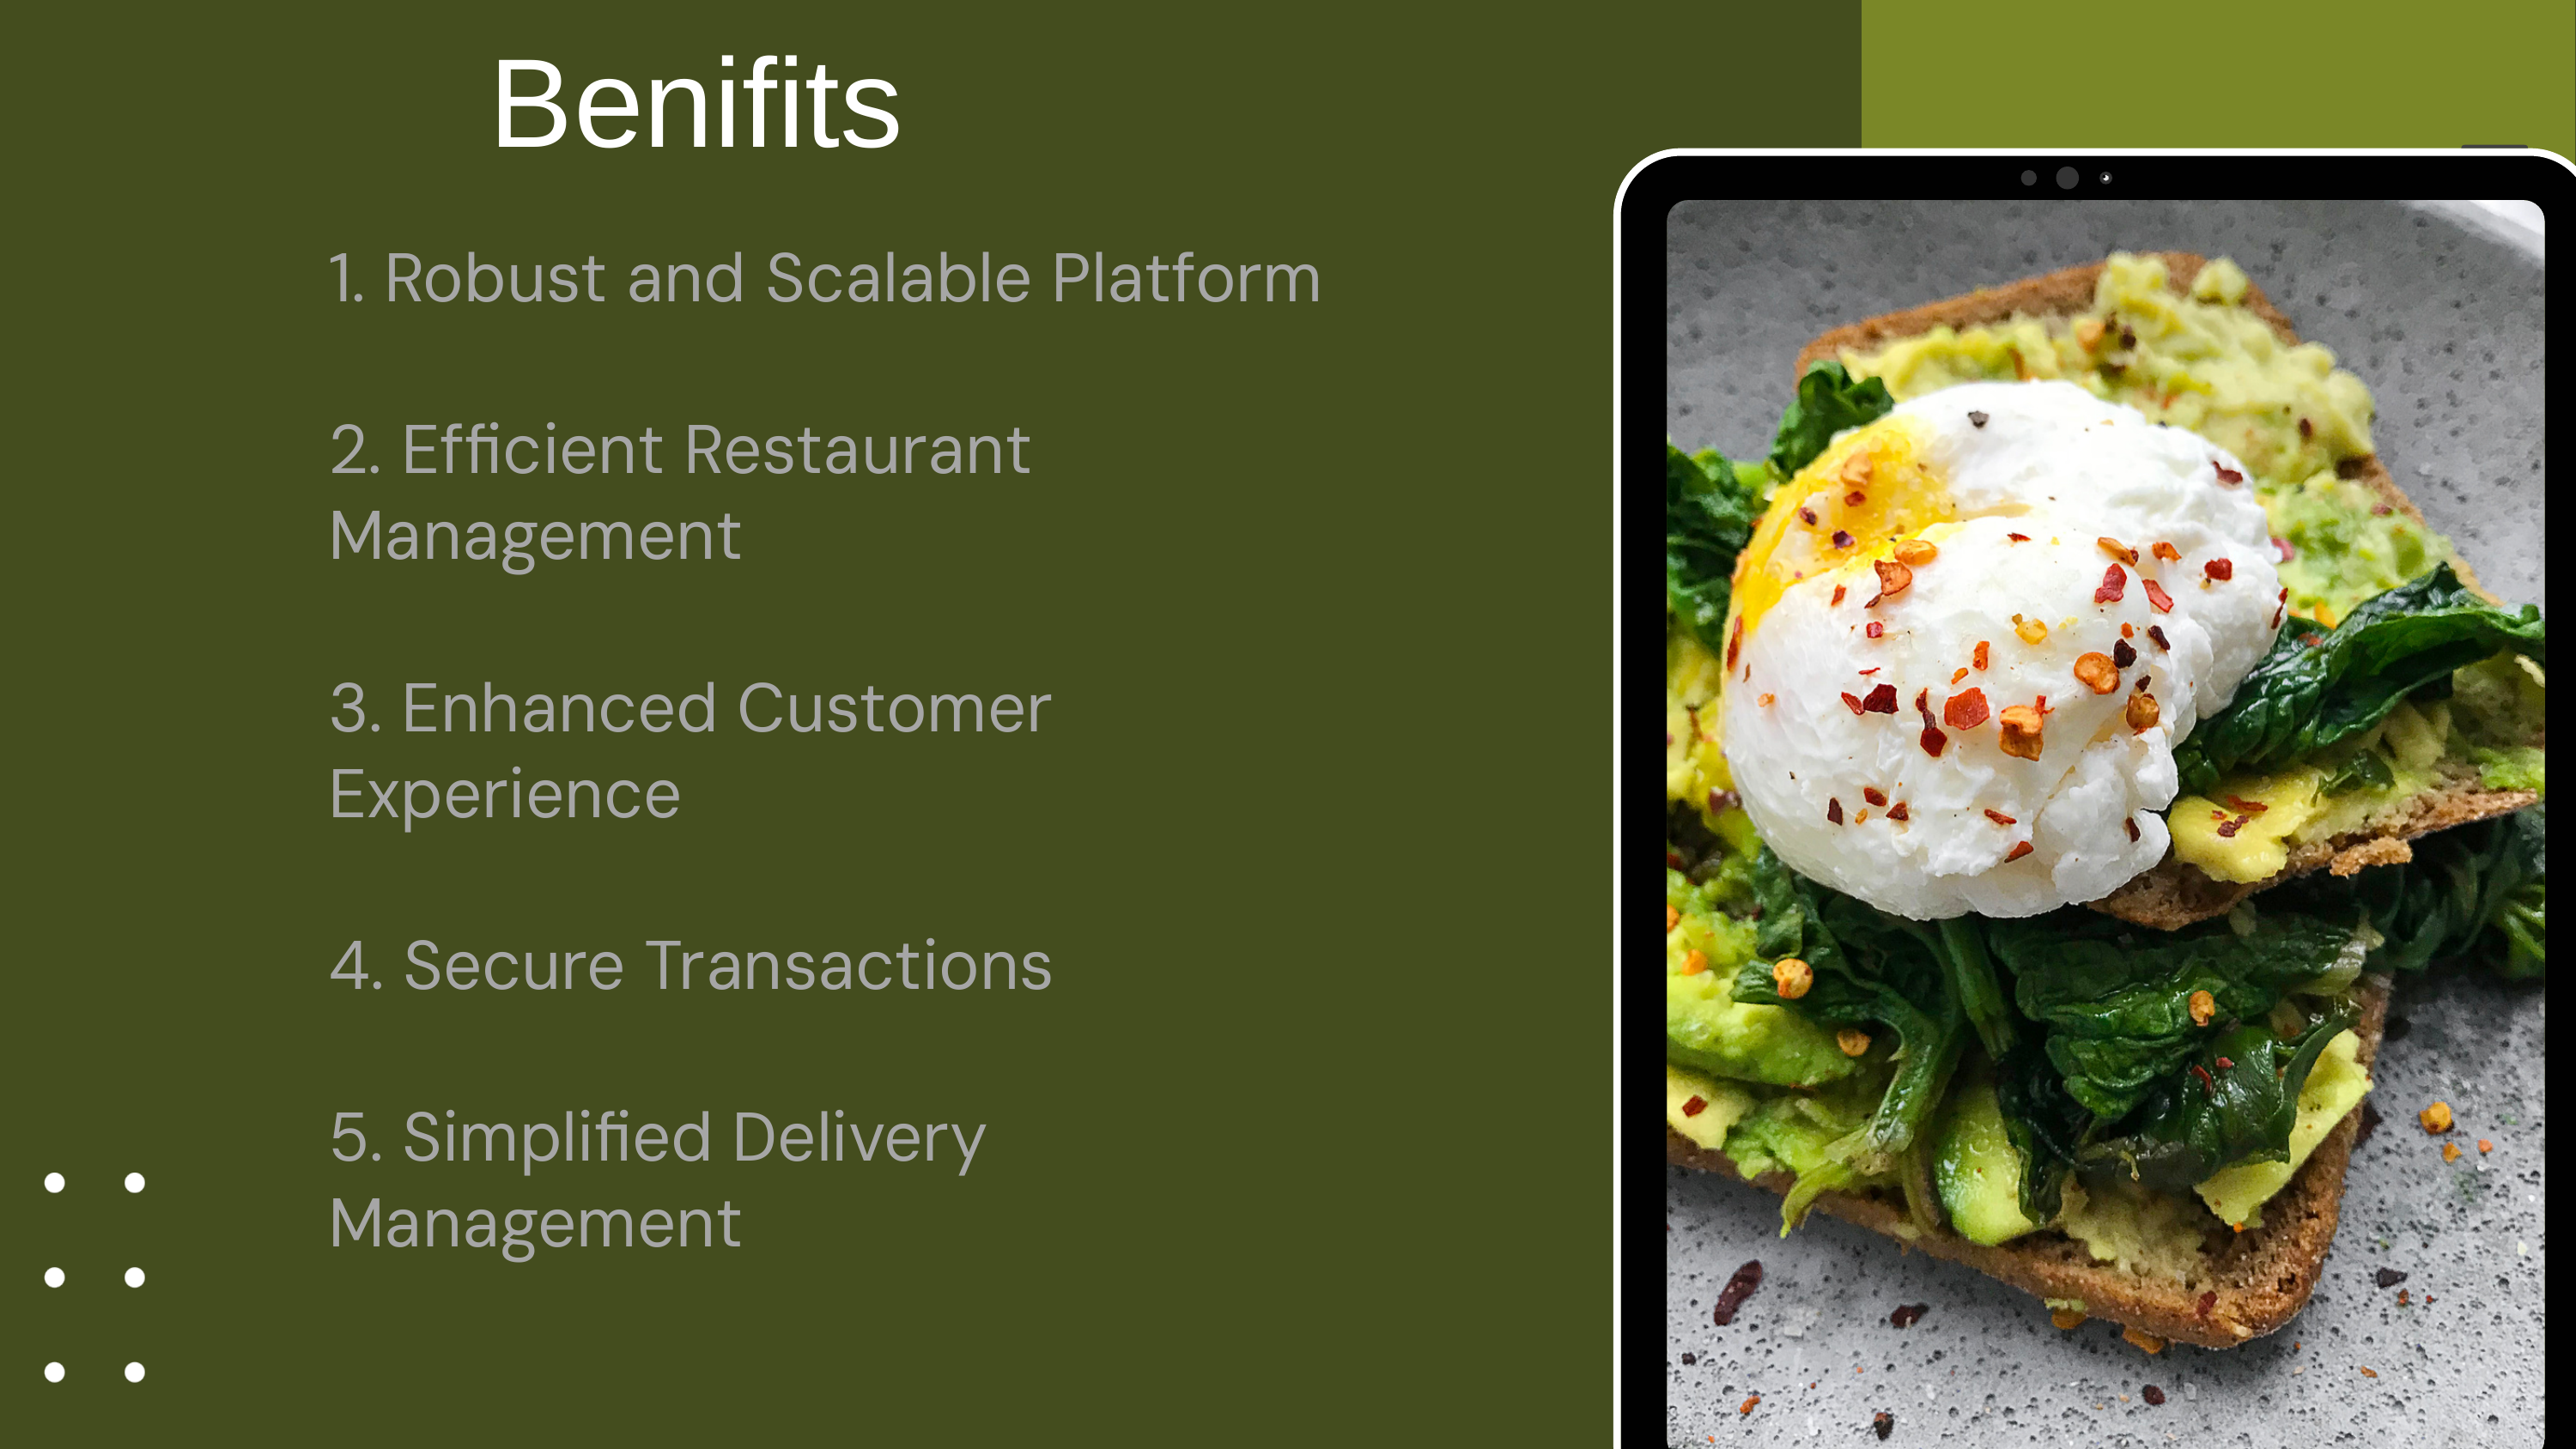

Benifits

1. Robust and Scalable Platform

2. Efficient Restaurant Management

3. Enhanced Customer Experience

4. Secure Transactions

5. Simplified Delivery Management